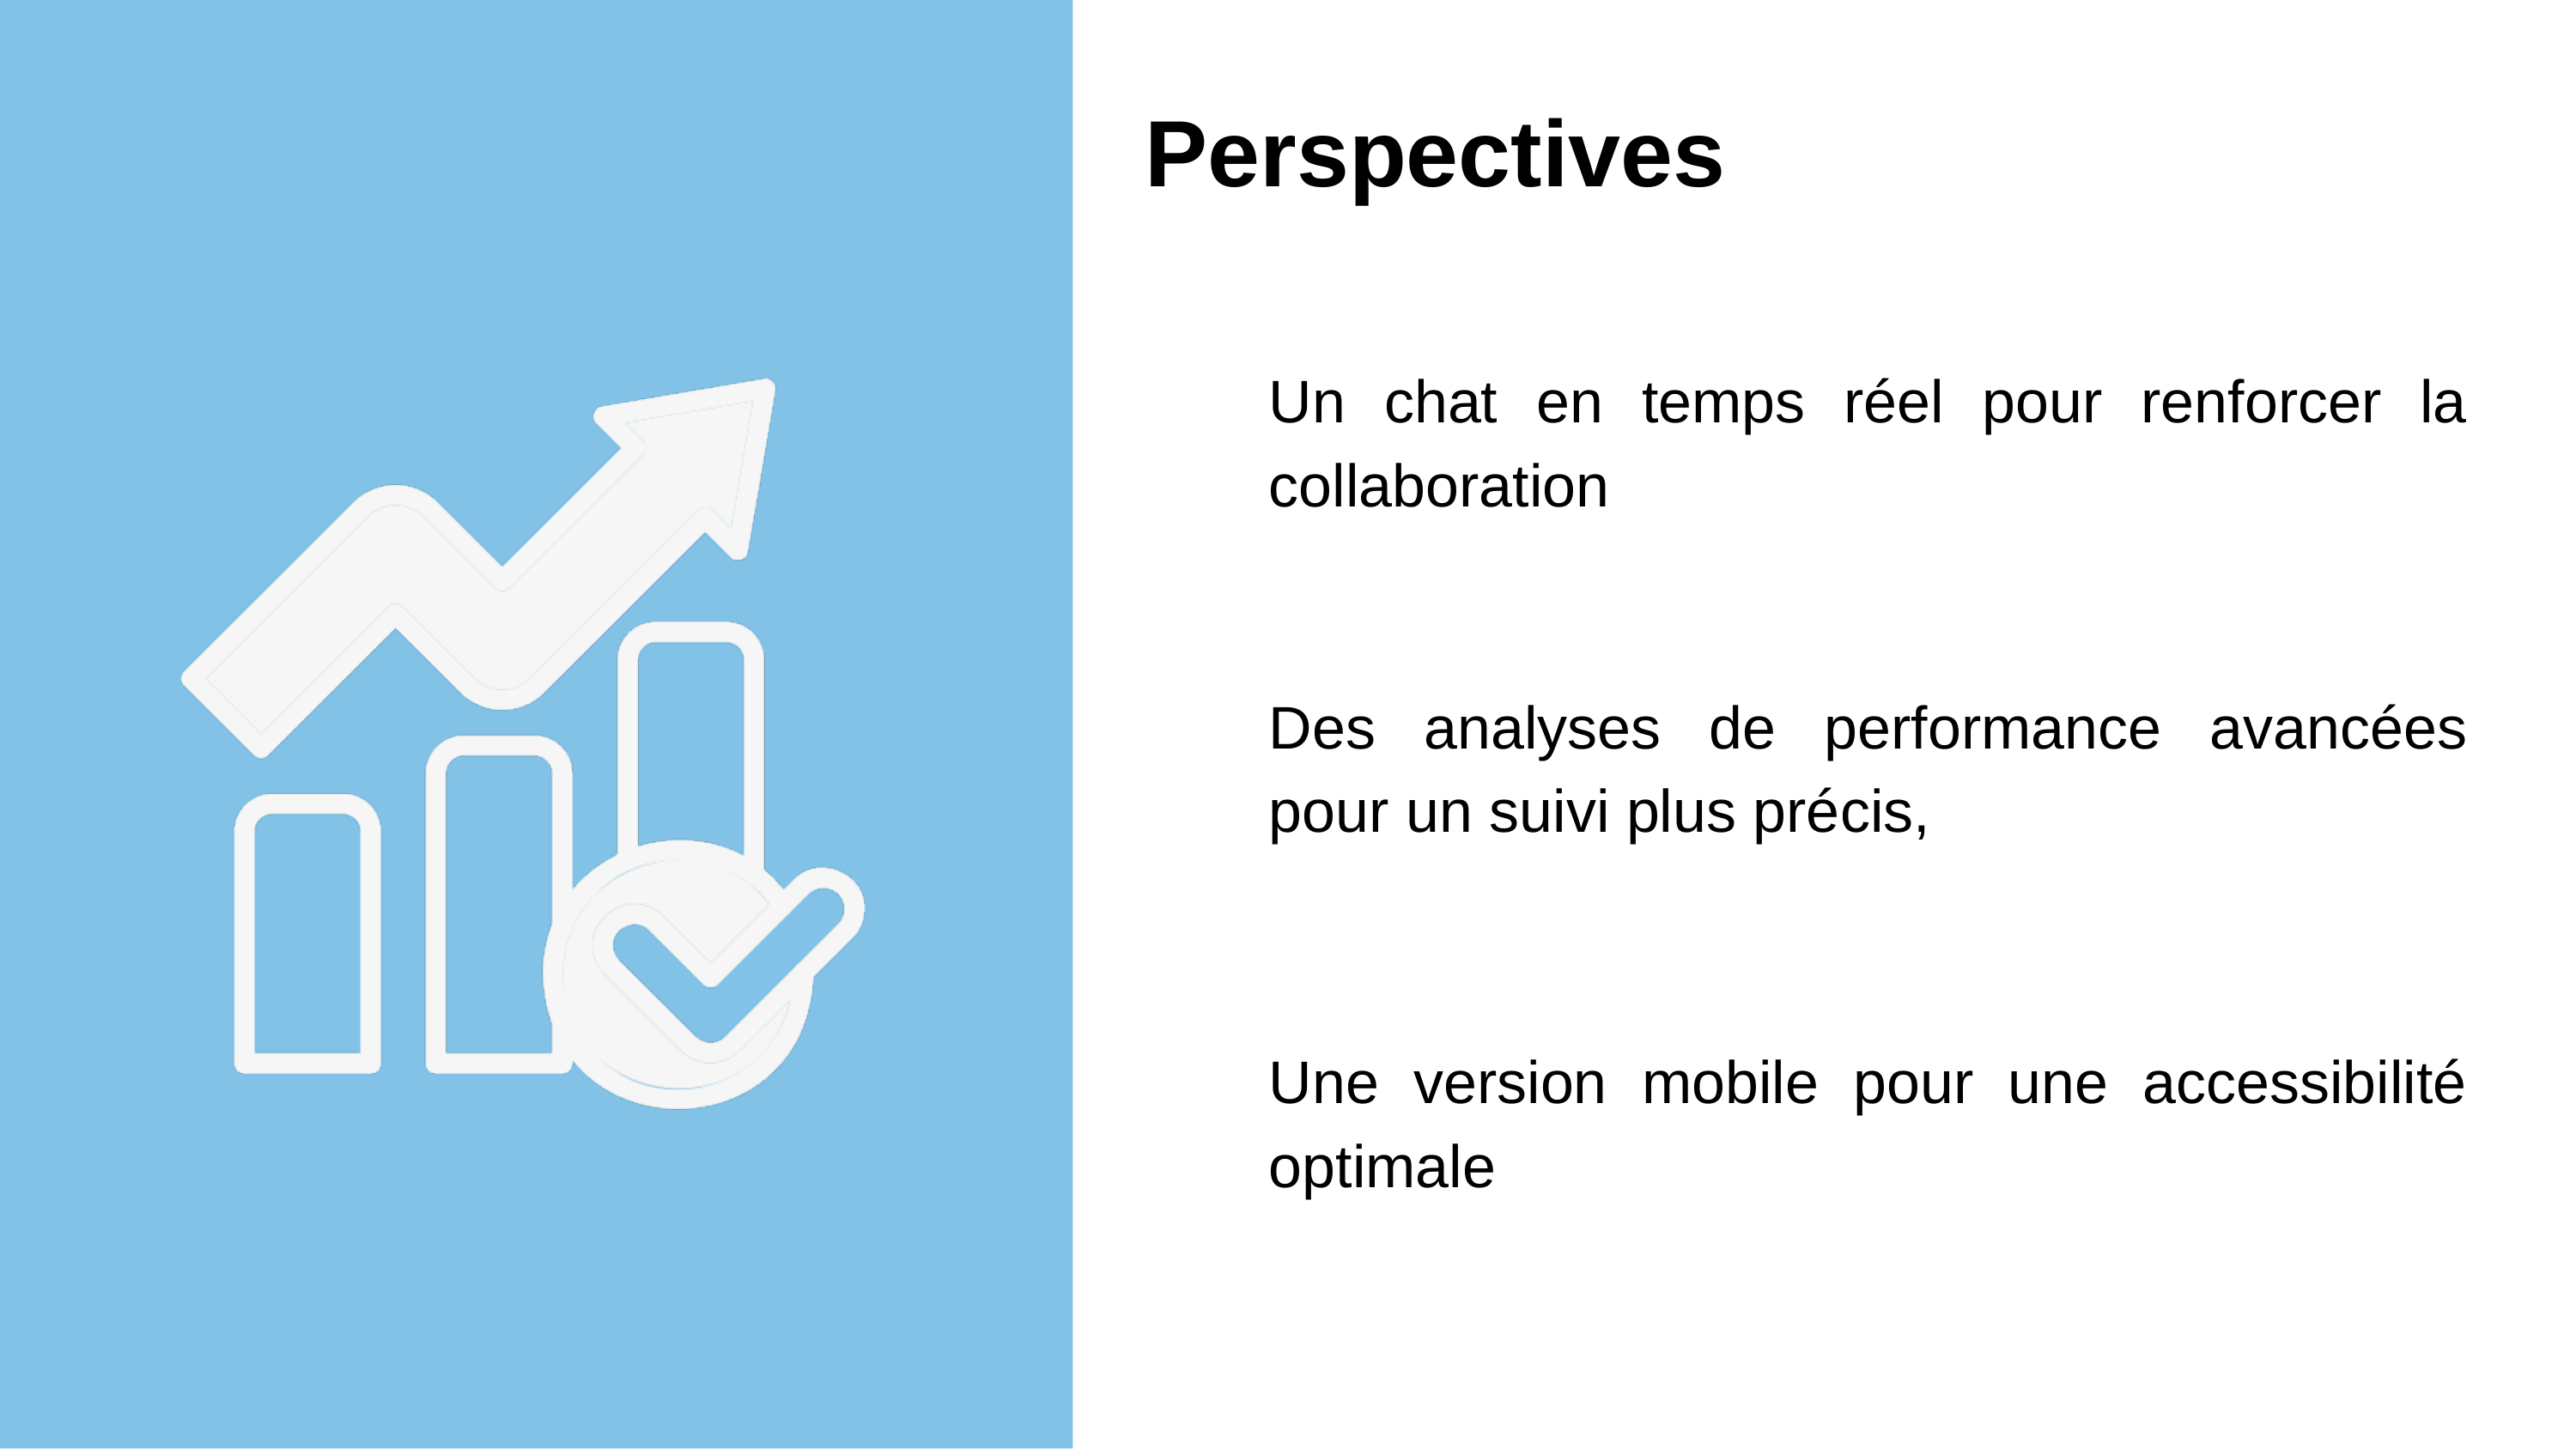

Perspectives

Un chat en temps réel pour renforcer la collaboration

Des analyses de performance avancées pour un suivi plus précis,
Une version mobile pour une accessibilité optimale